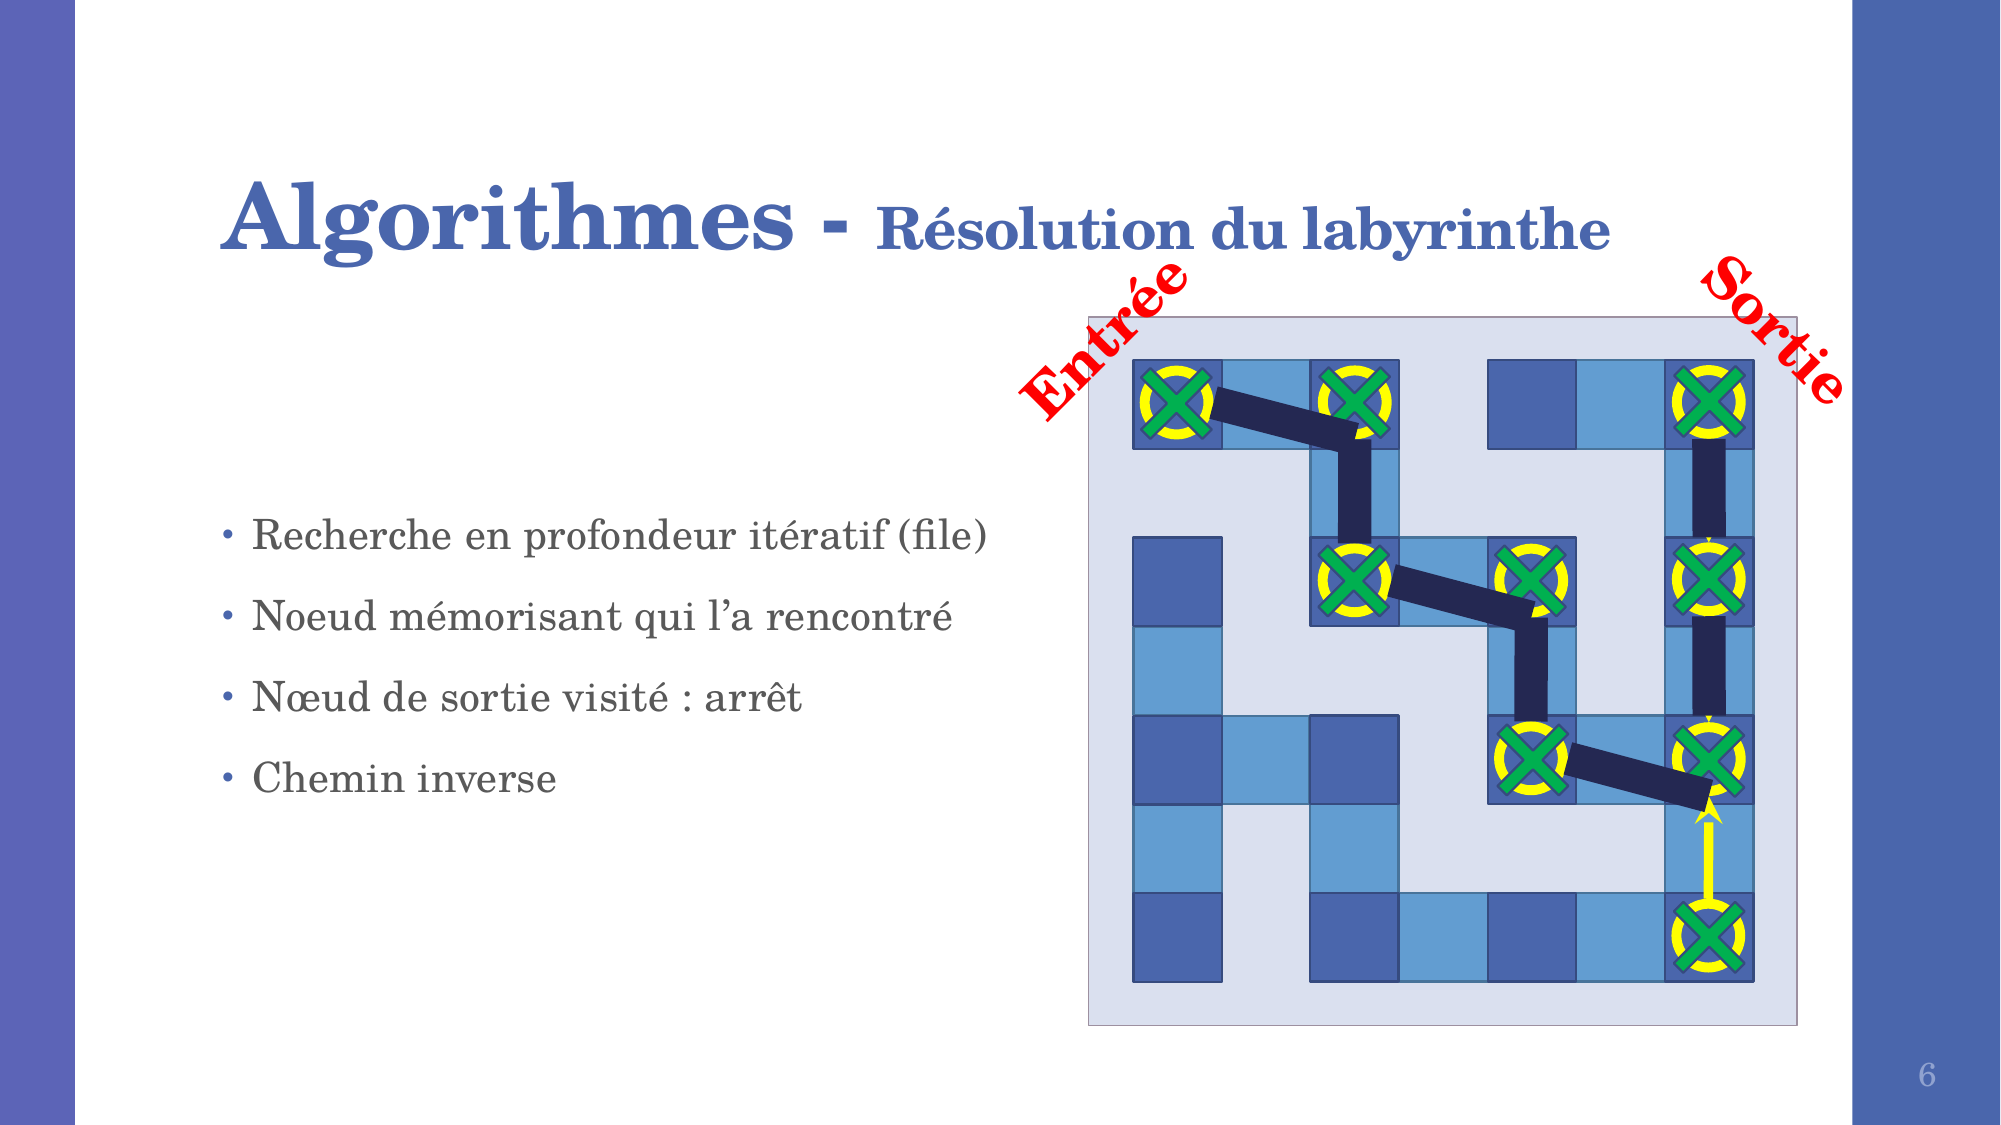

# Algorithmes - Résolution du labyrinthe
Sortie
Entrée
Recherche en profondeur itératif (file)
Noeud mémorisant qui l’a rencontré
Nœud de sortie visité : arrêt
Chemin inverse

6